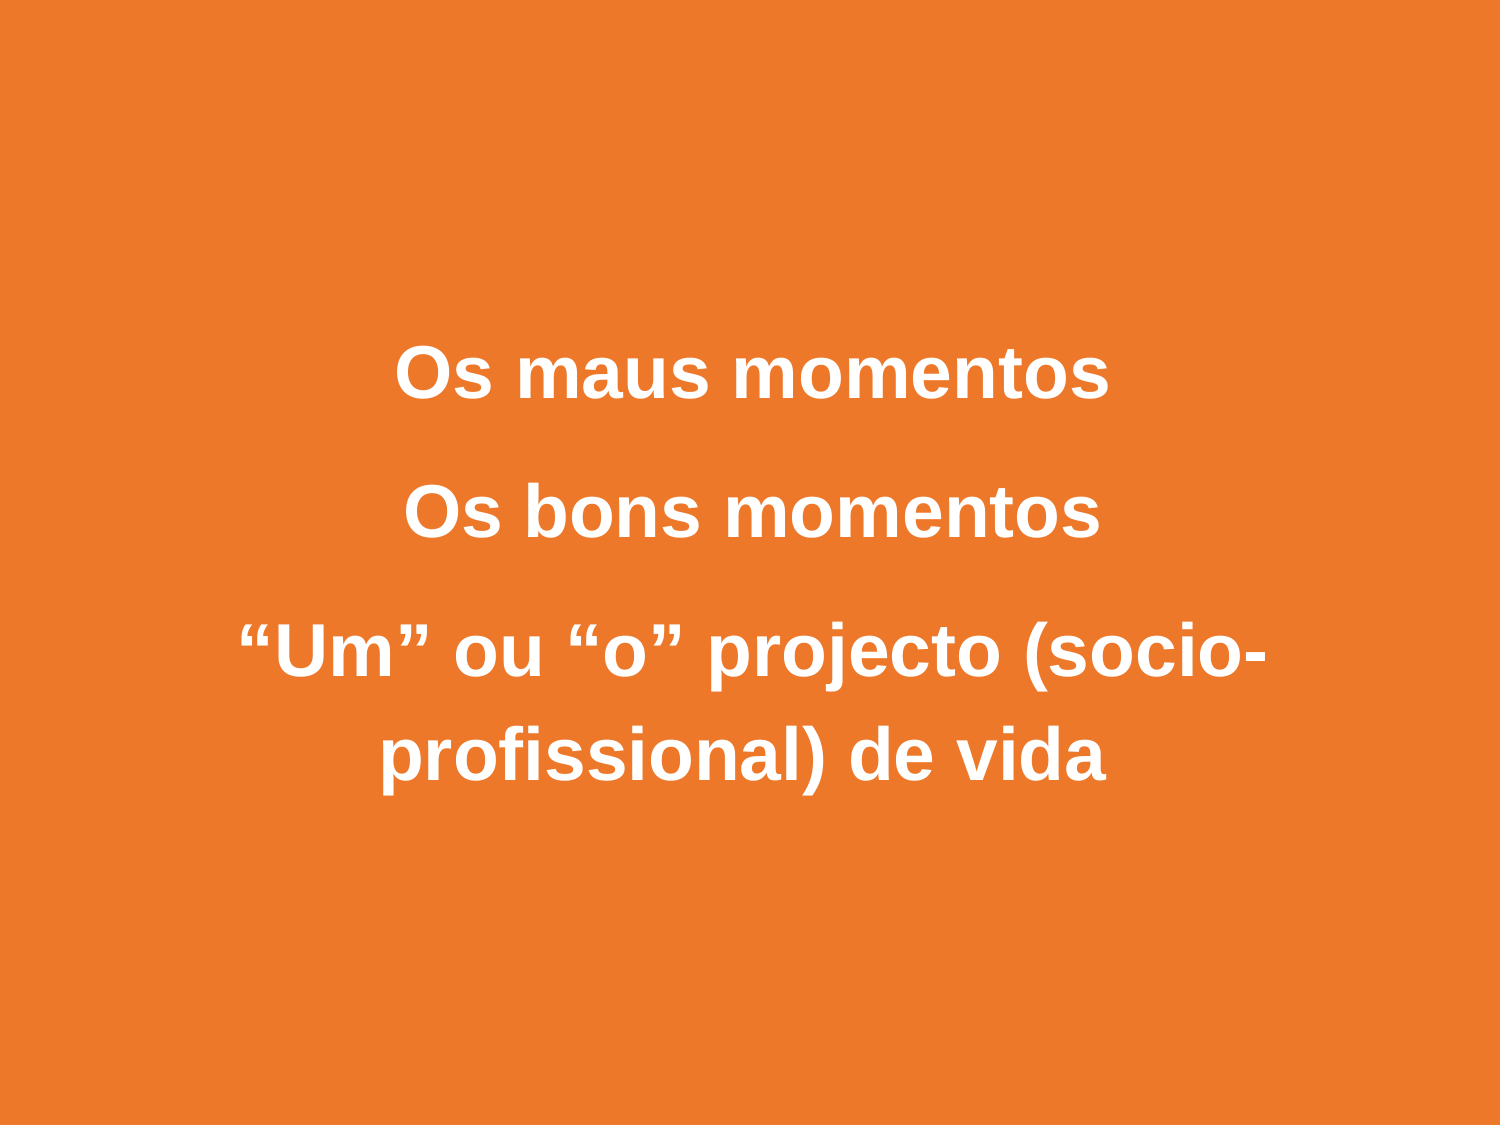

Os maus momentos
Os bons momentos
“Um” ou “o” projecto (socio-profissional) de vida